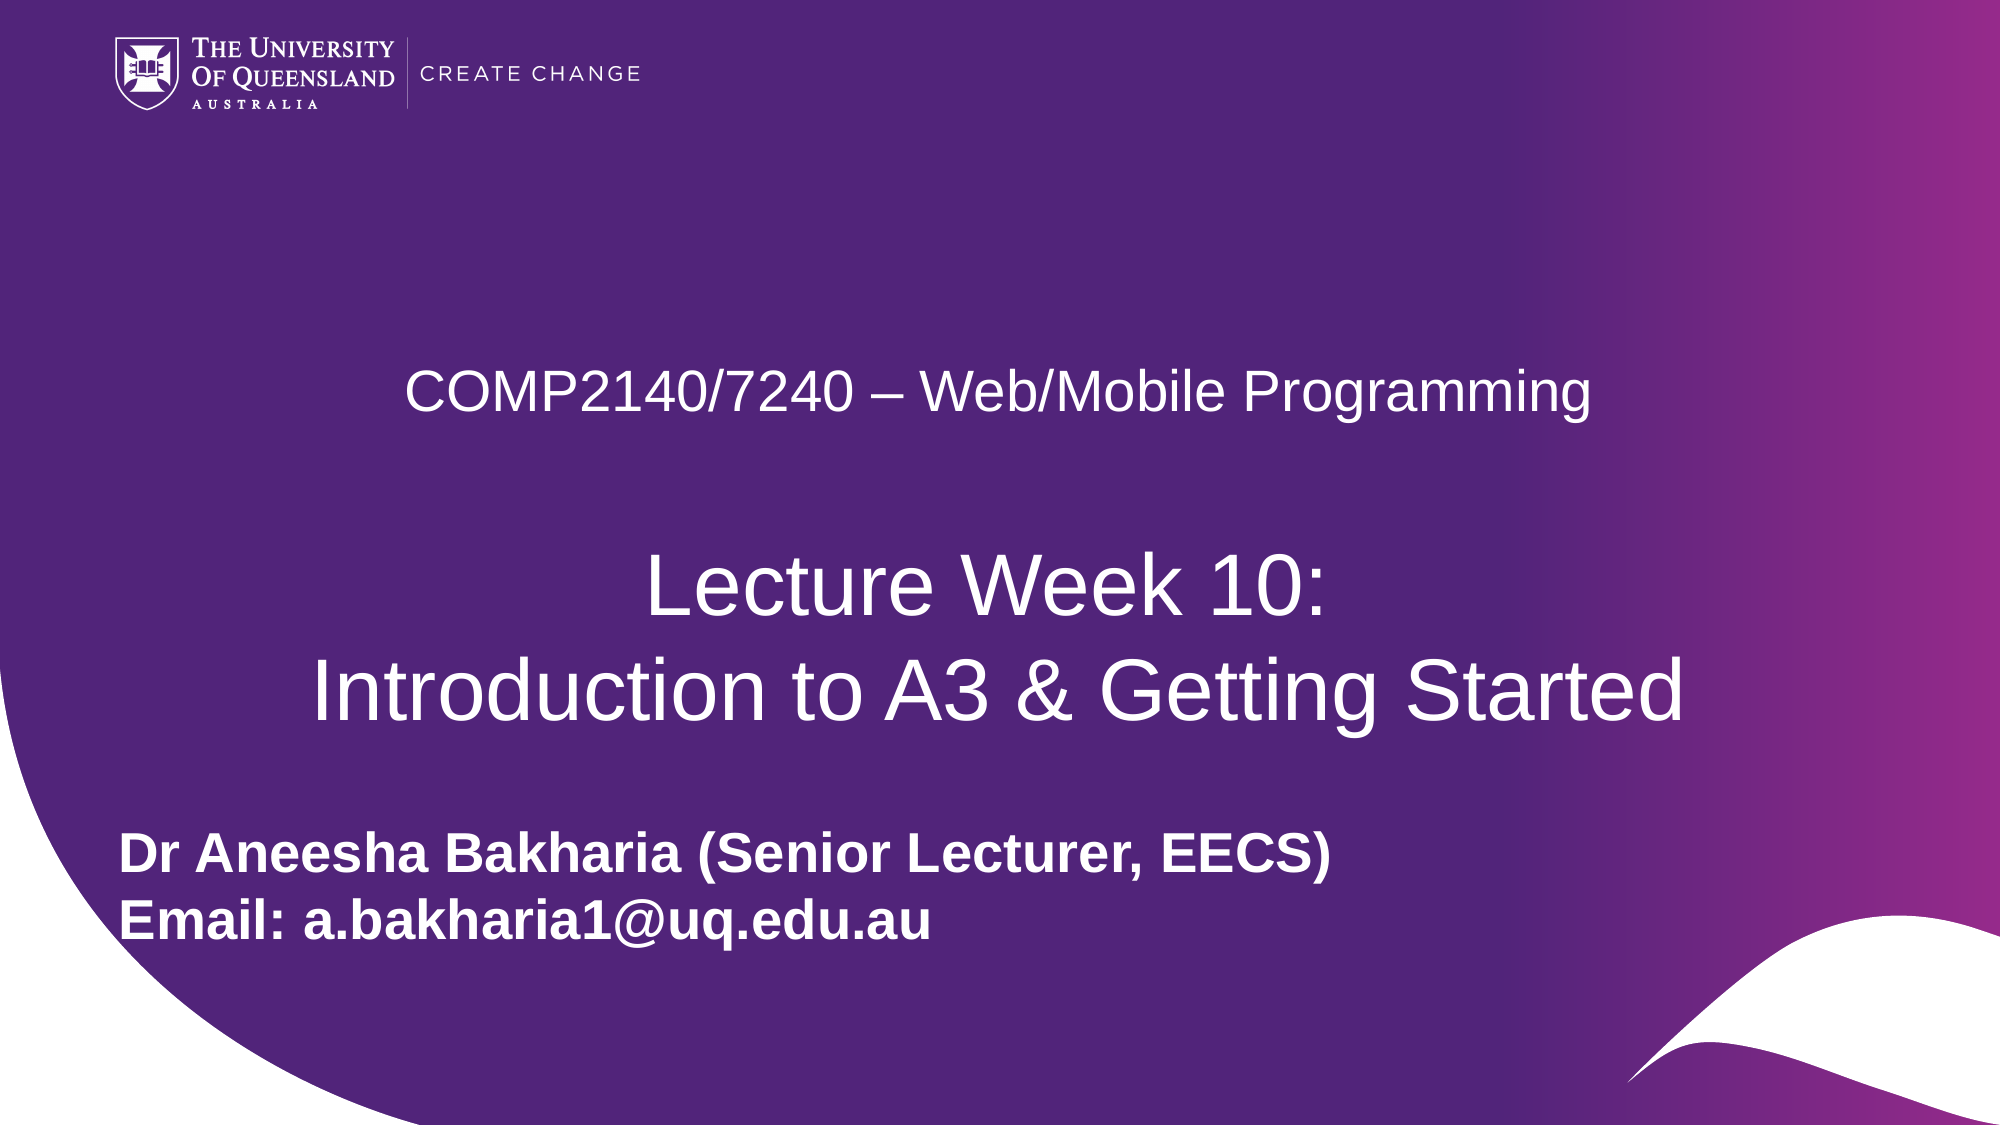

# COMP2140/7240 – Web/Mobile Programming Lecture Week 10: Introduction to A3 & Getting Started

Dr Aneesha Bakharia (Senior Lecturer, EECS)
Email: a.bakharia1@uq.edu.au